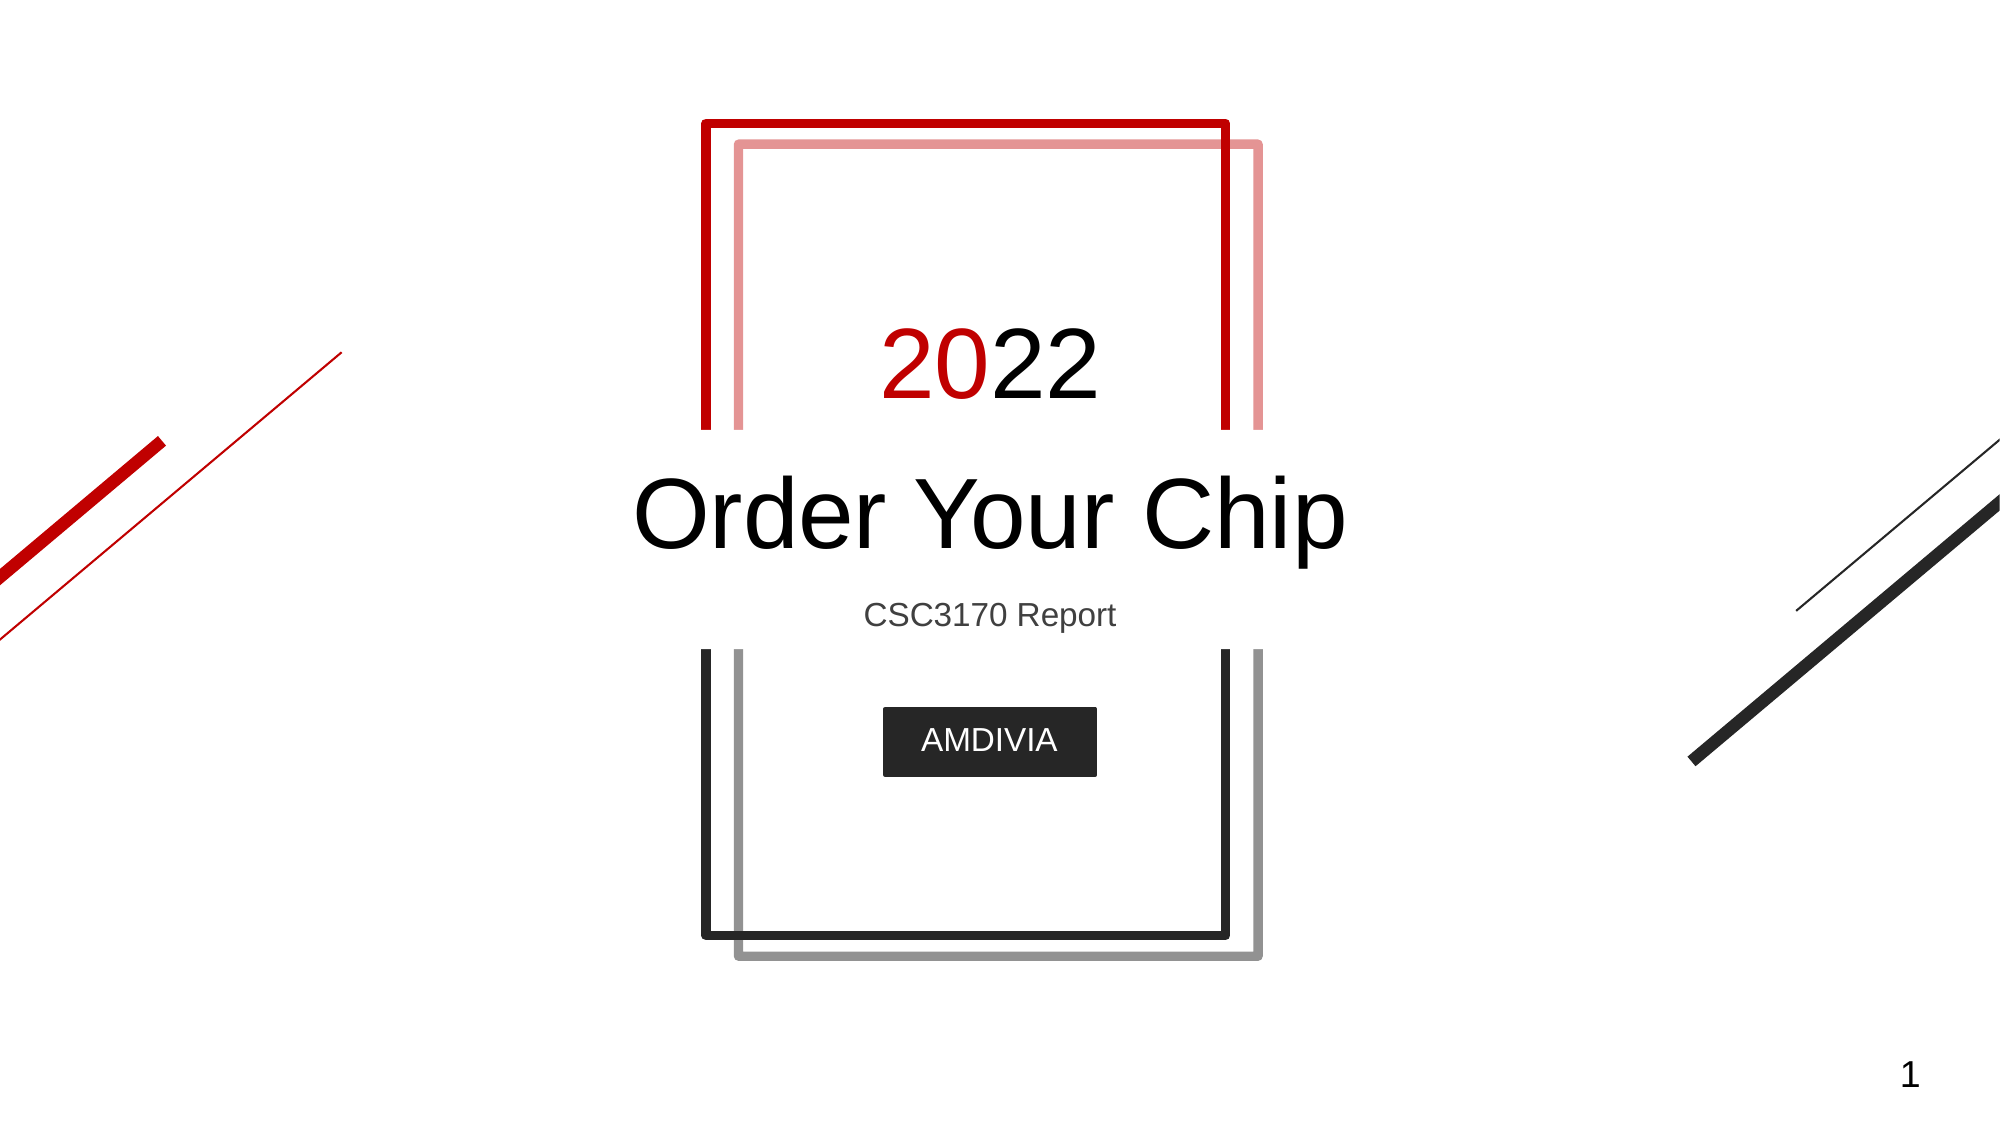

2022

Order Your Chip
CSC3170 Report

AMDIVIA
1